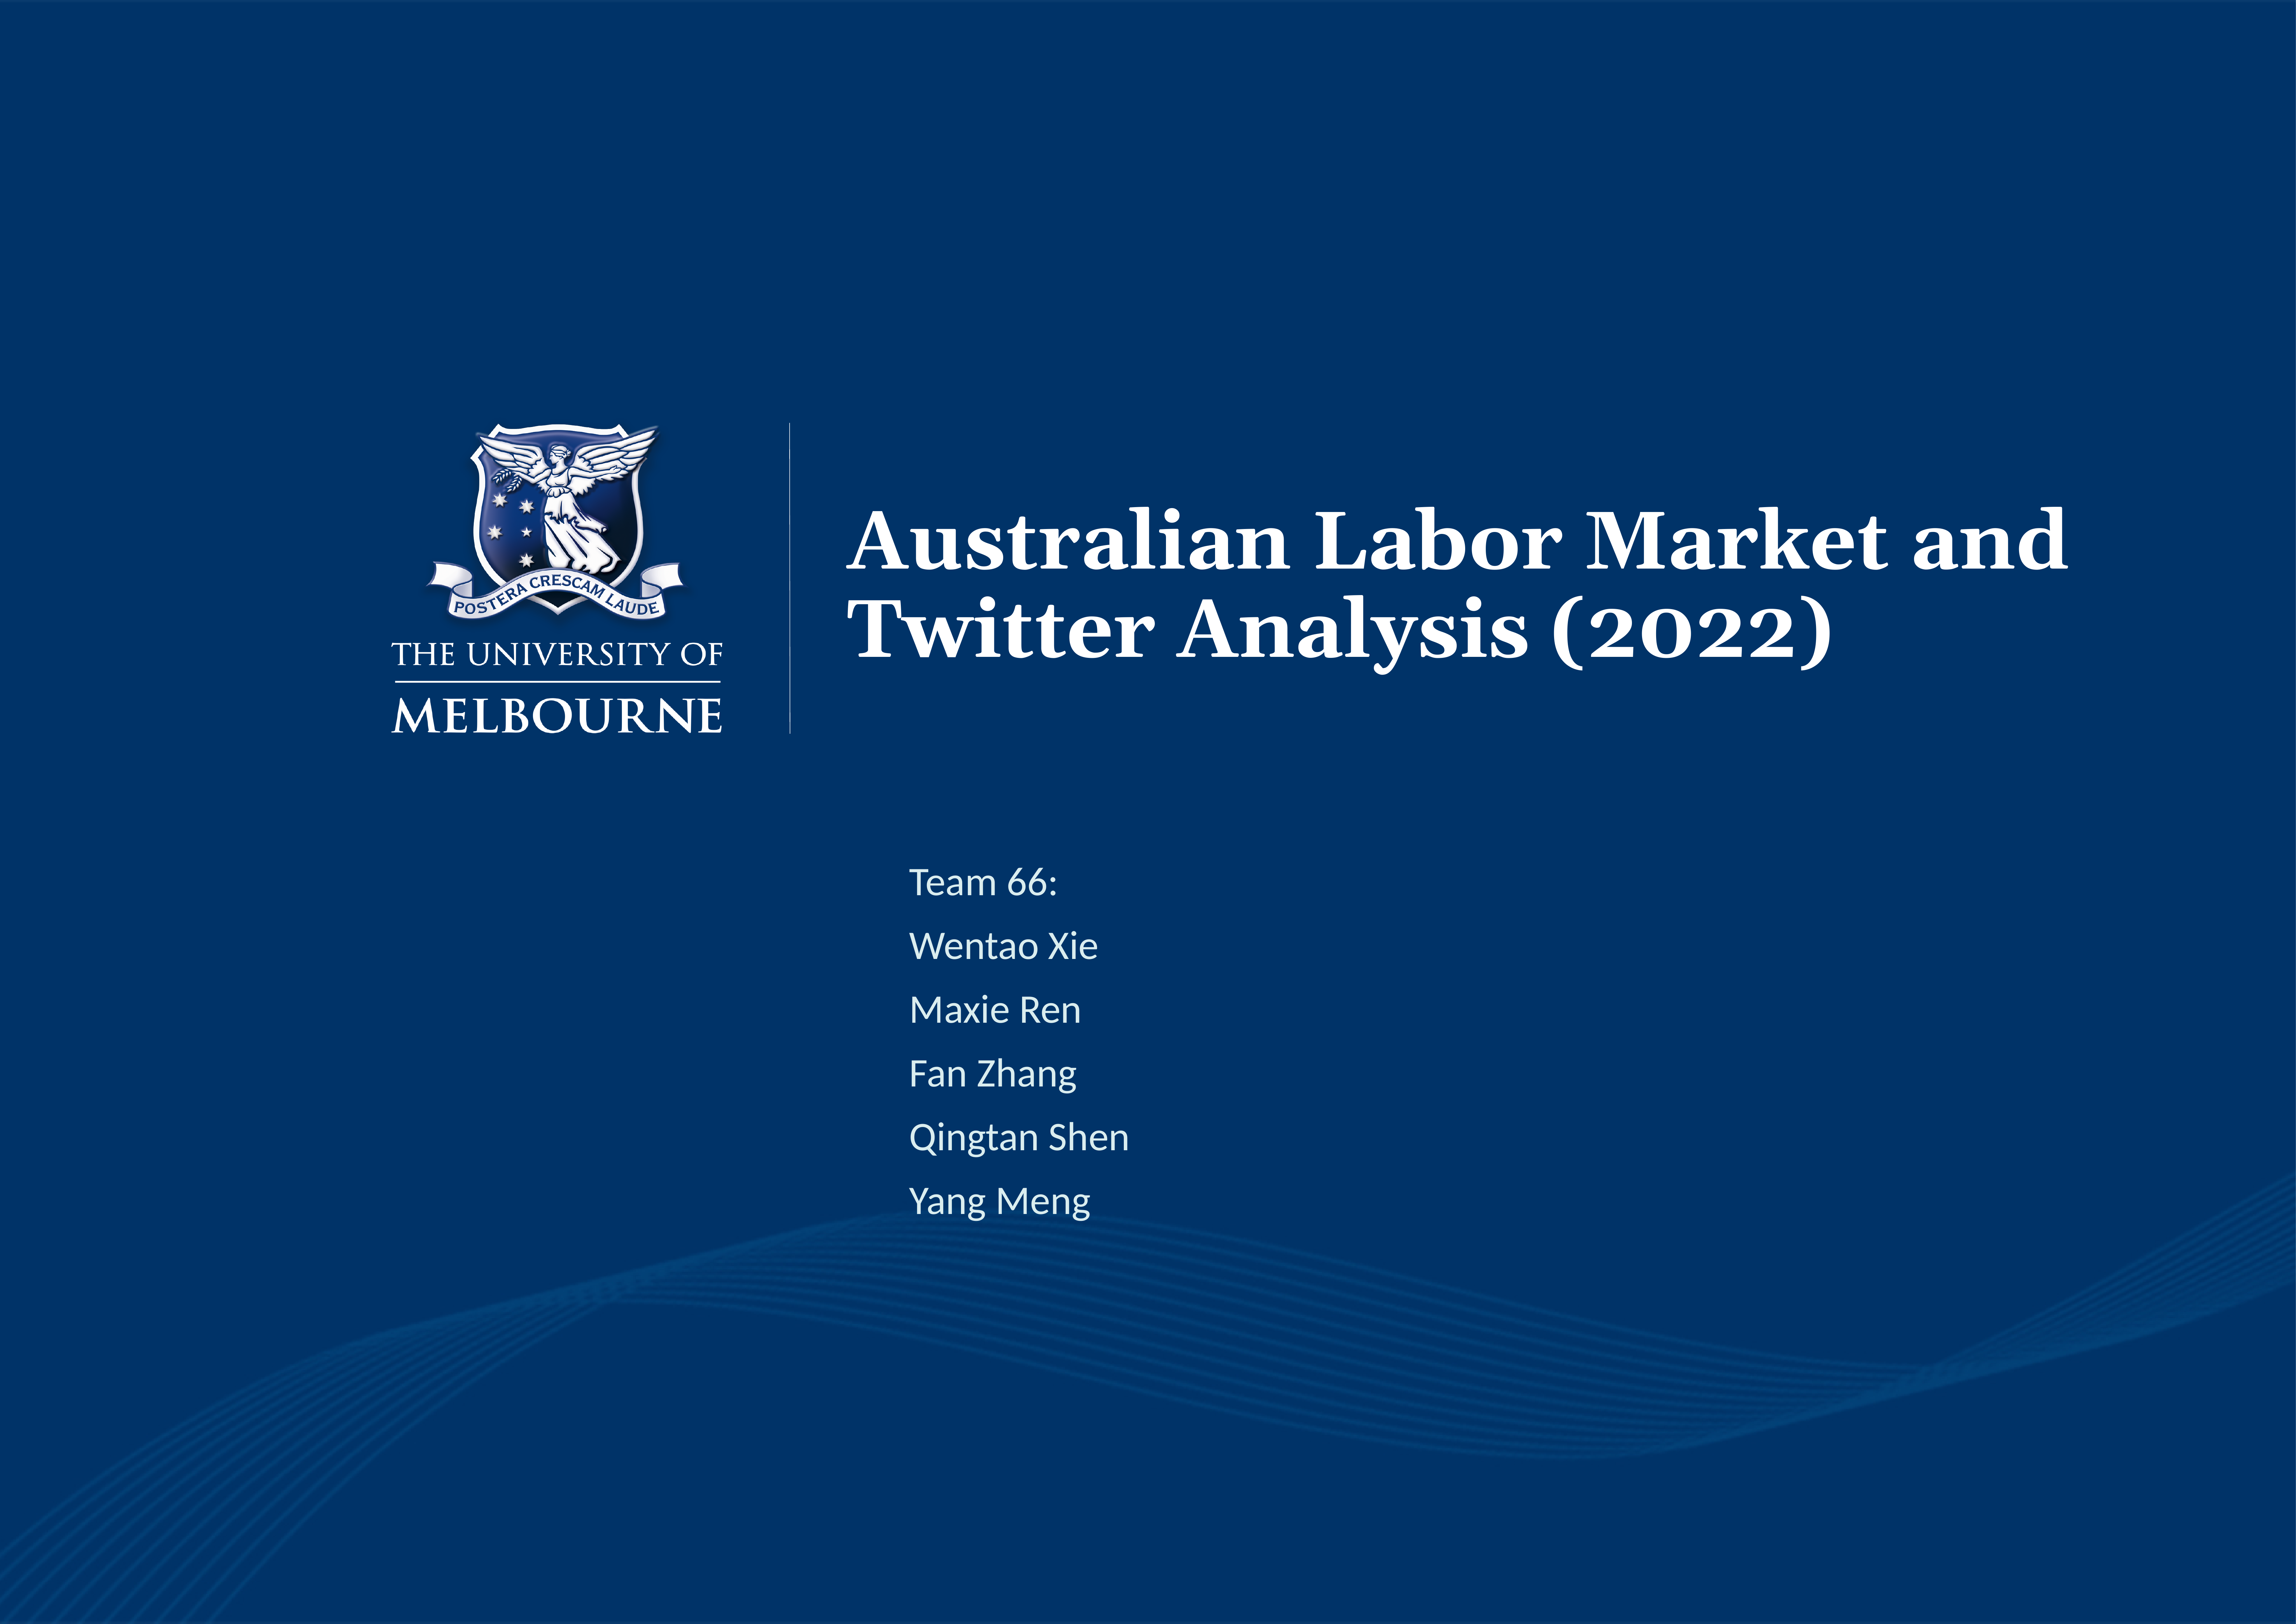

# Australian Labor Market and Twitter Analysis (2022)
Team 66:
Wentao Xie
Maxie Ren
Fan Zhang
Qingtan Shen
Yang Meng